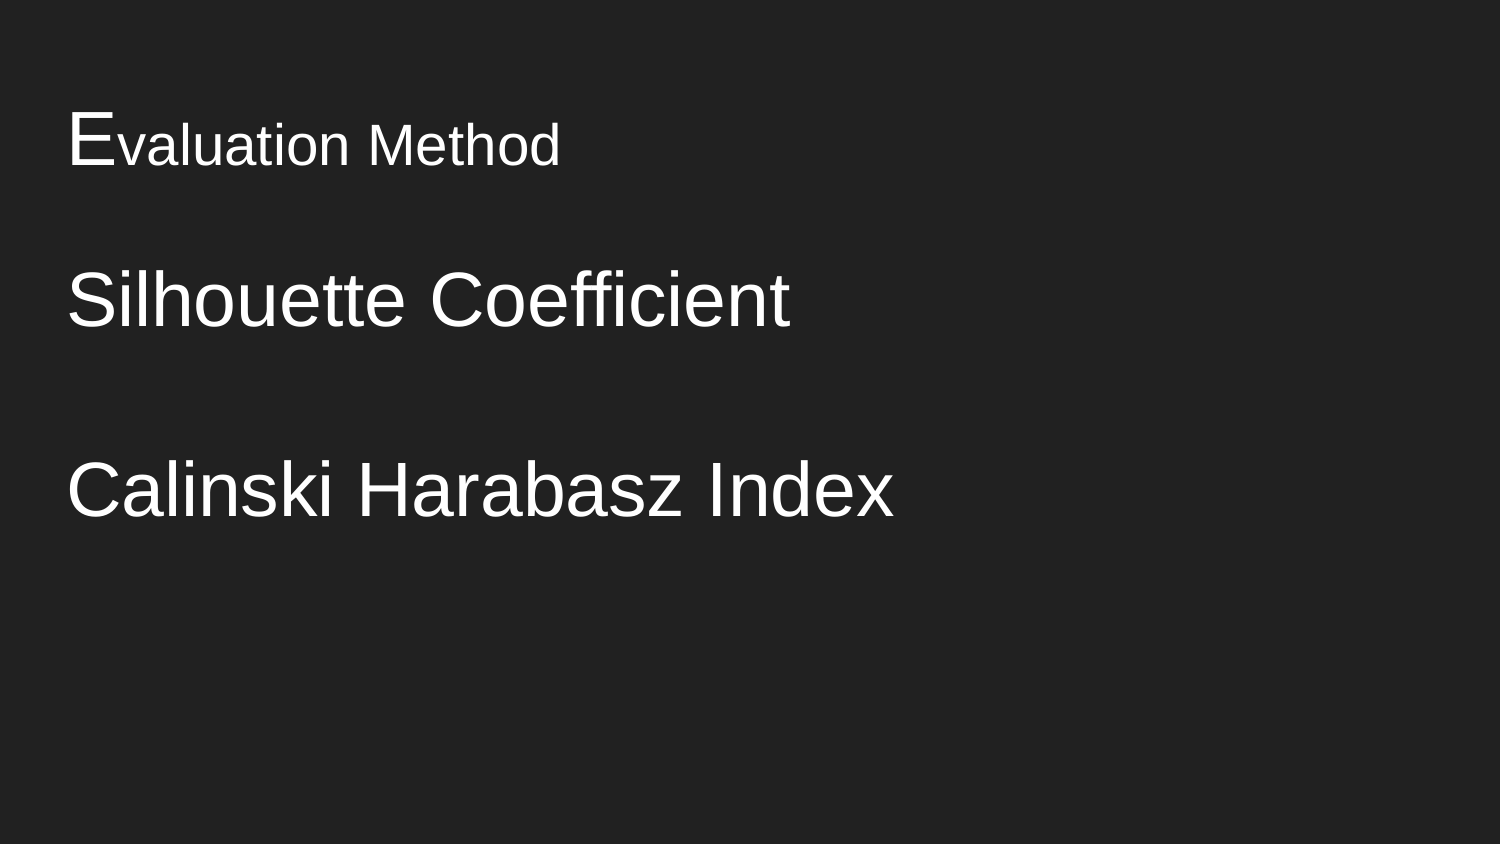

# Evaluation Method
Silhouette Coefficient
Calinski Harabasz Index